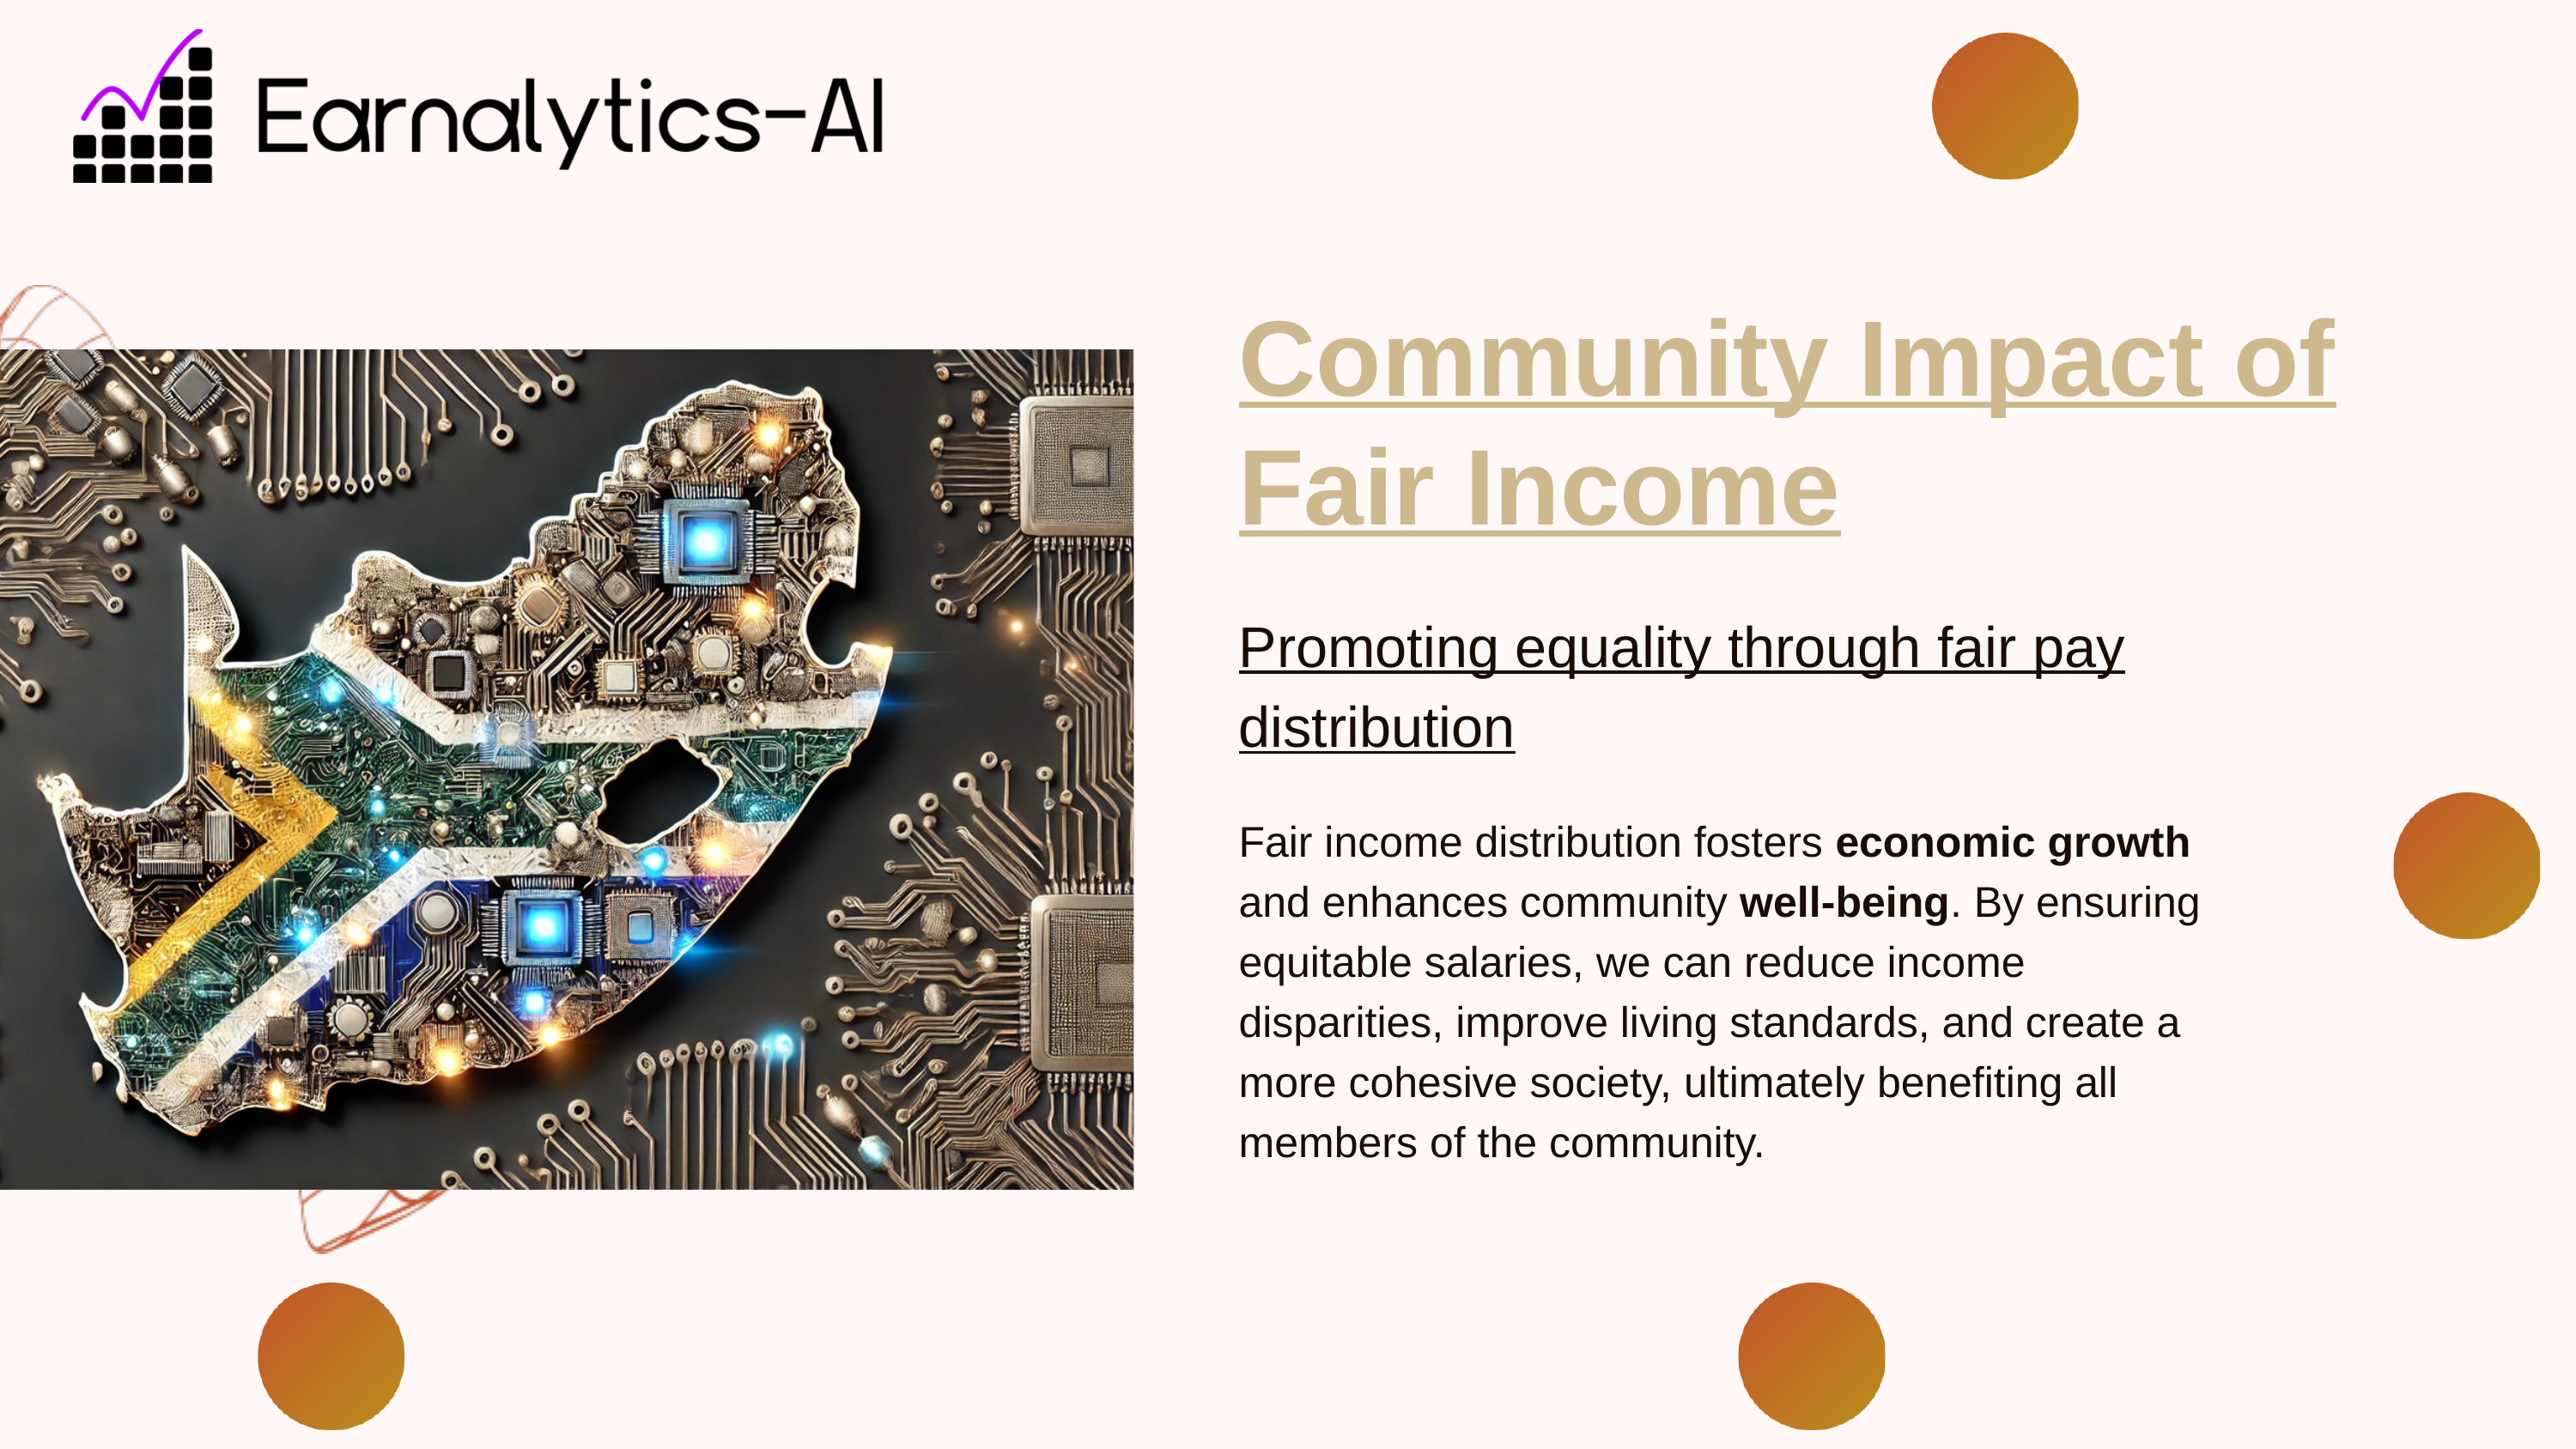

Community Impact of Fair Income
Promoting equality through fair pay distribution
Fair income distribution fosters economic growth and enhances community well-being. By ensuring equitable salaries, we can reduce income disparities, improve living standards, and create a more cohesive society, ultimately benefiting all members of the community.